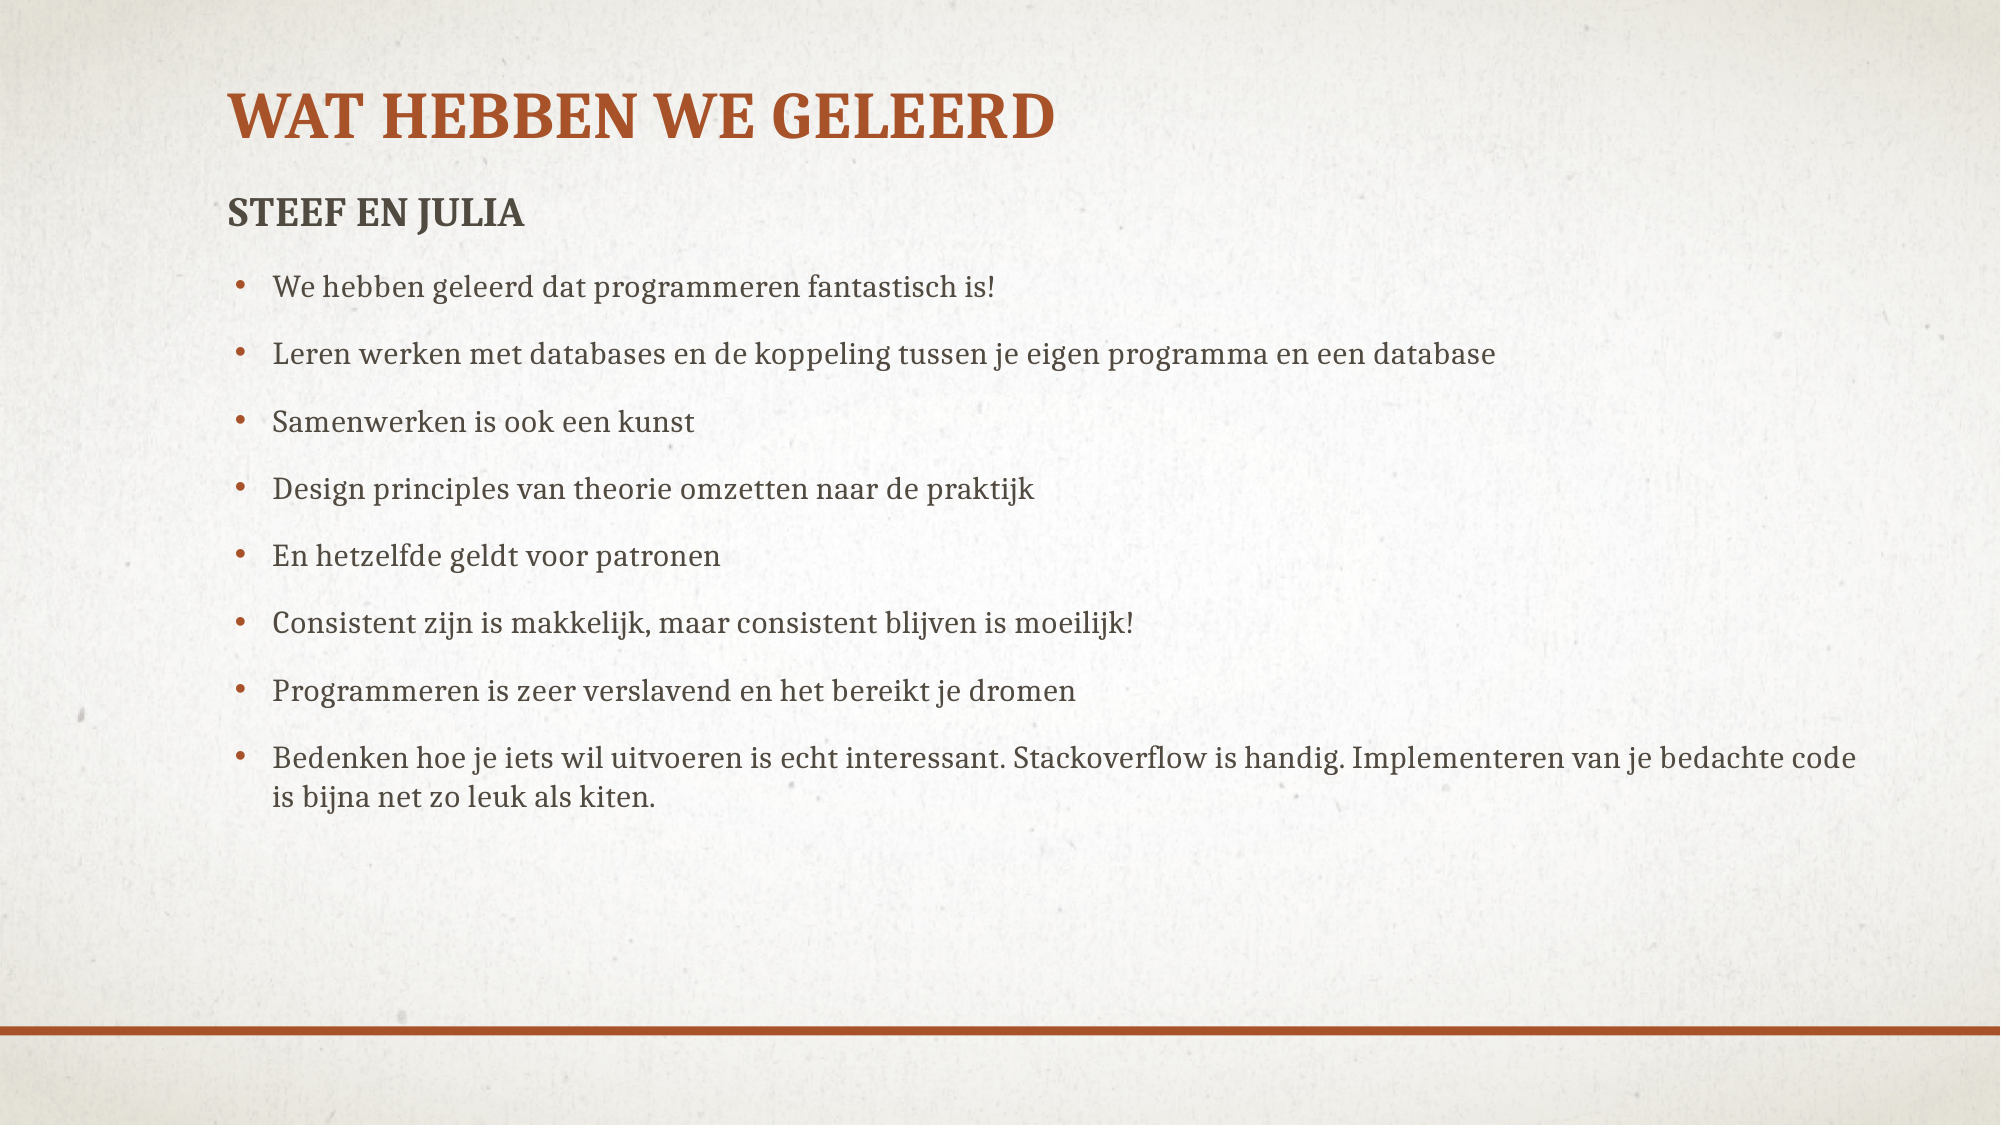

# Wat hebben we geleerd
Steef En Julia
We hebben geleerd dat programmeren fantastisch is!
Leren werken met databases en de koppeling tussen je eigen programma en een database
Samenwerken is ook een kunst
Design principles van theorie omzetten naar de praktijk
En hetzelfde geldt voor patronen
Consistent zijn is makkelijk, maar consistent blijven is moeilijk!
Programmeren is zeer verslavend en het bereikt je dromen
Bedenken hoe je iets wil uitvoeren is echt interessant. Stackoverflow is handig. Implementeren van je bedachte code is bijna net zo leuk als kiten.